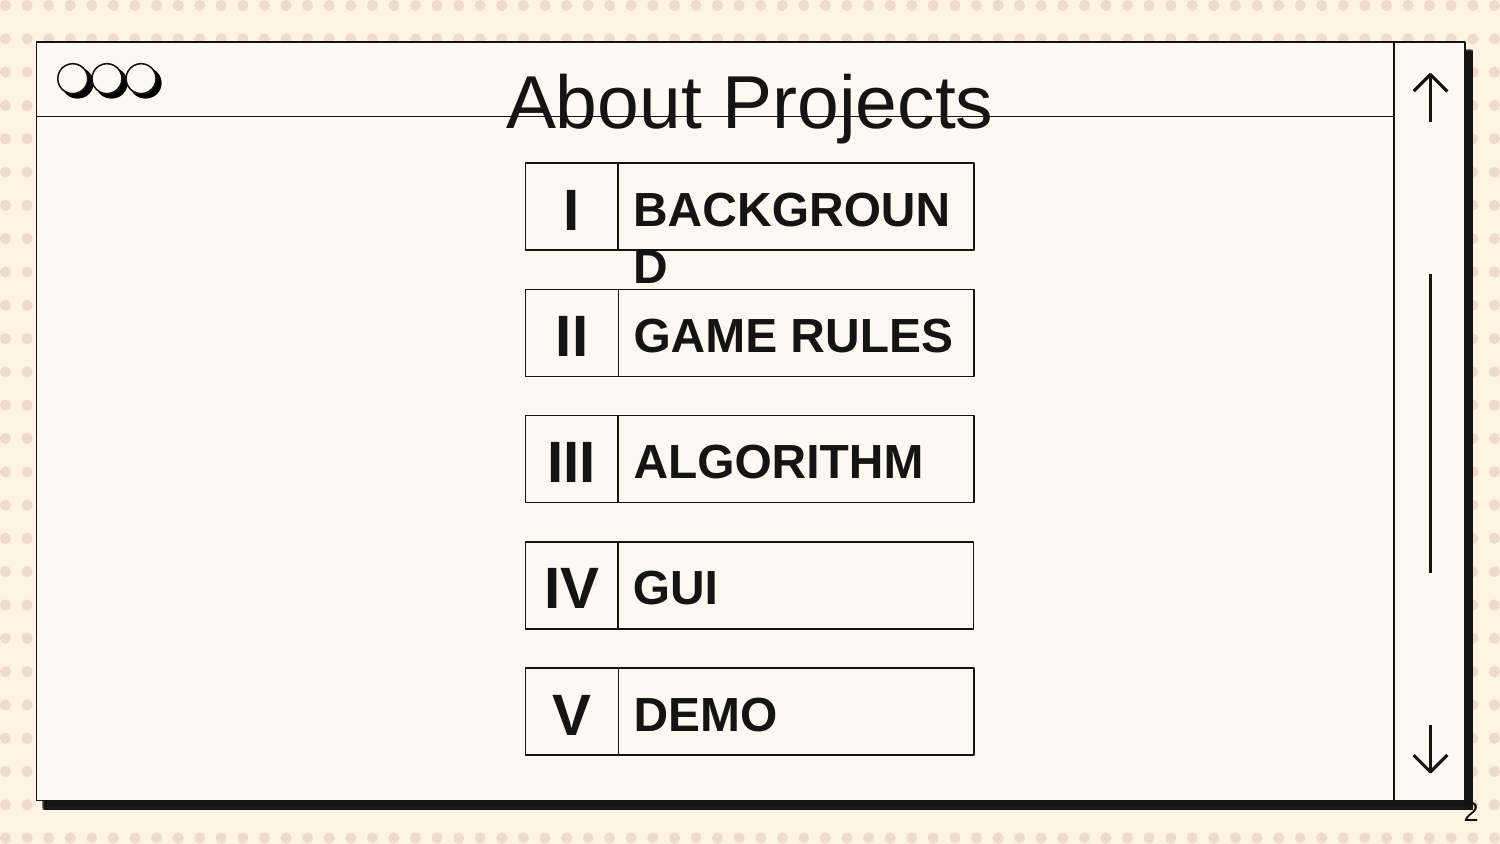

# About Projects

I
BACKGROUND
II
GAME RULES
III
ALGORITHM
IV
GUI
V
DEMO
2